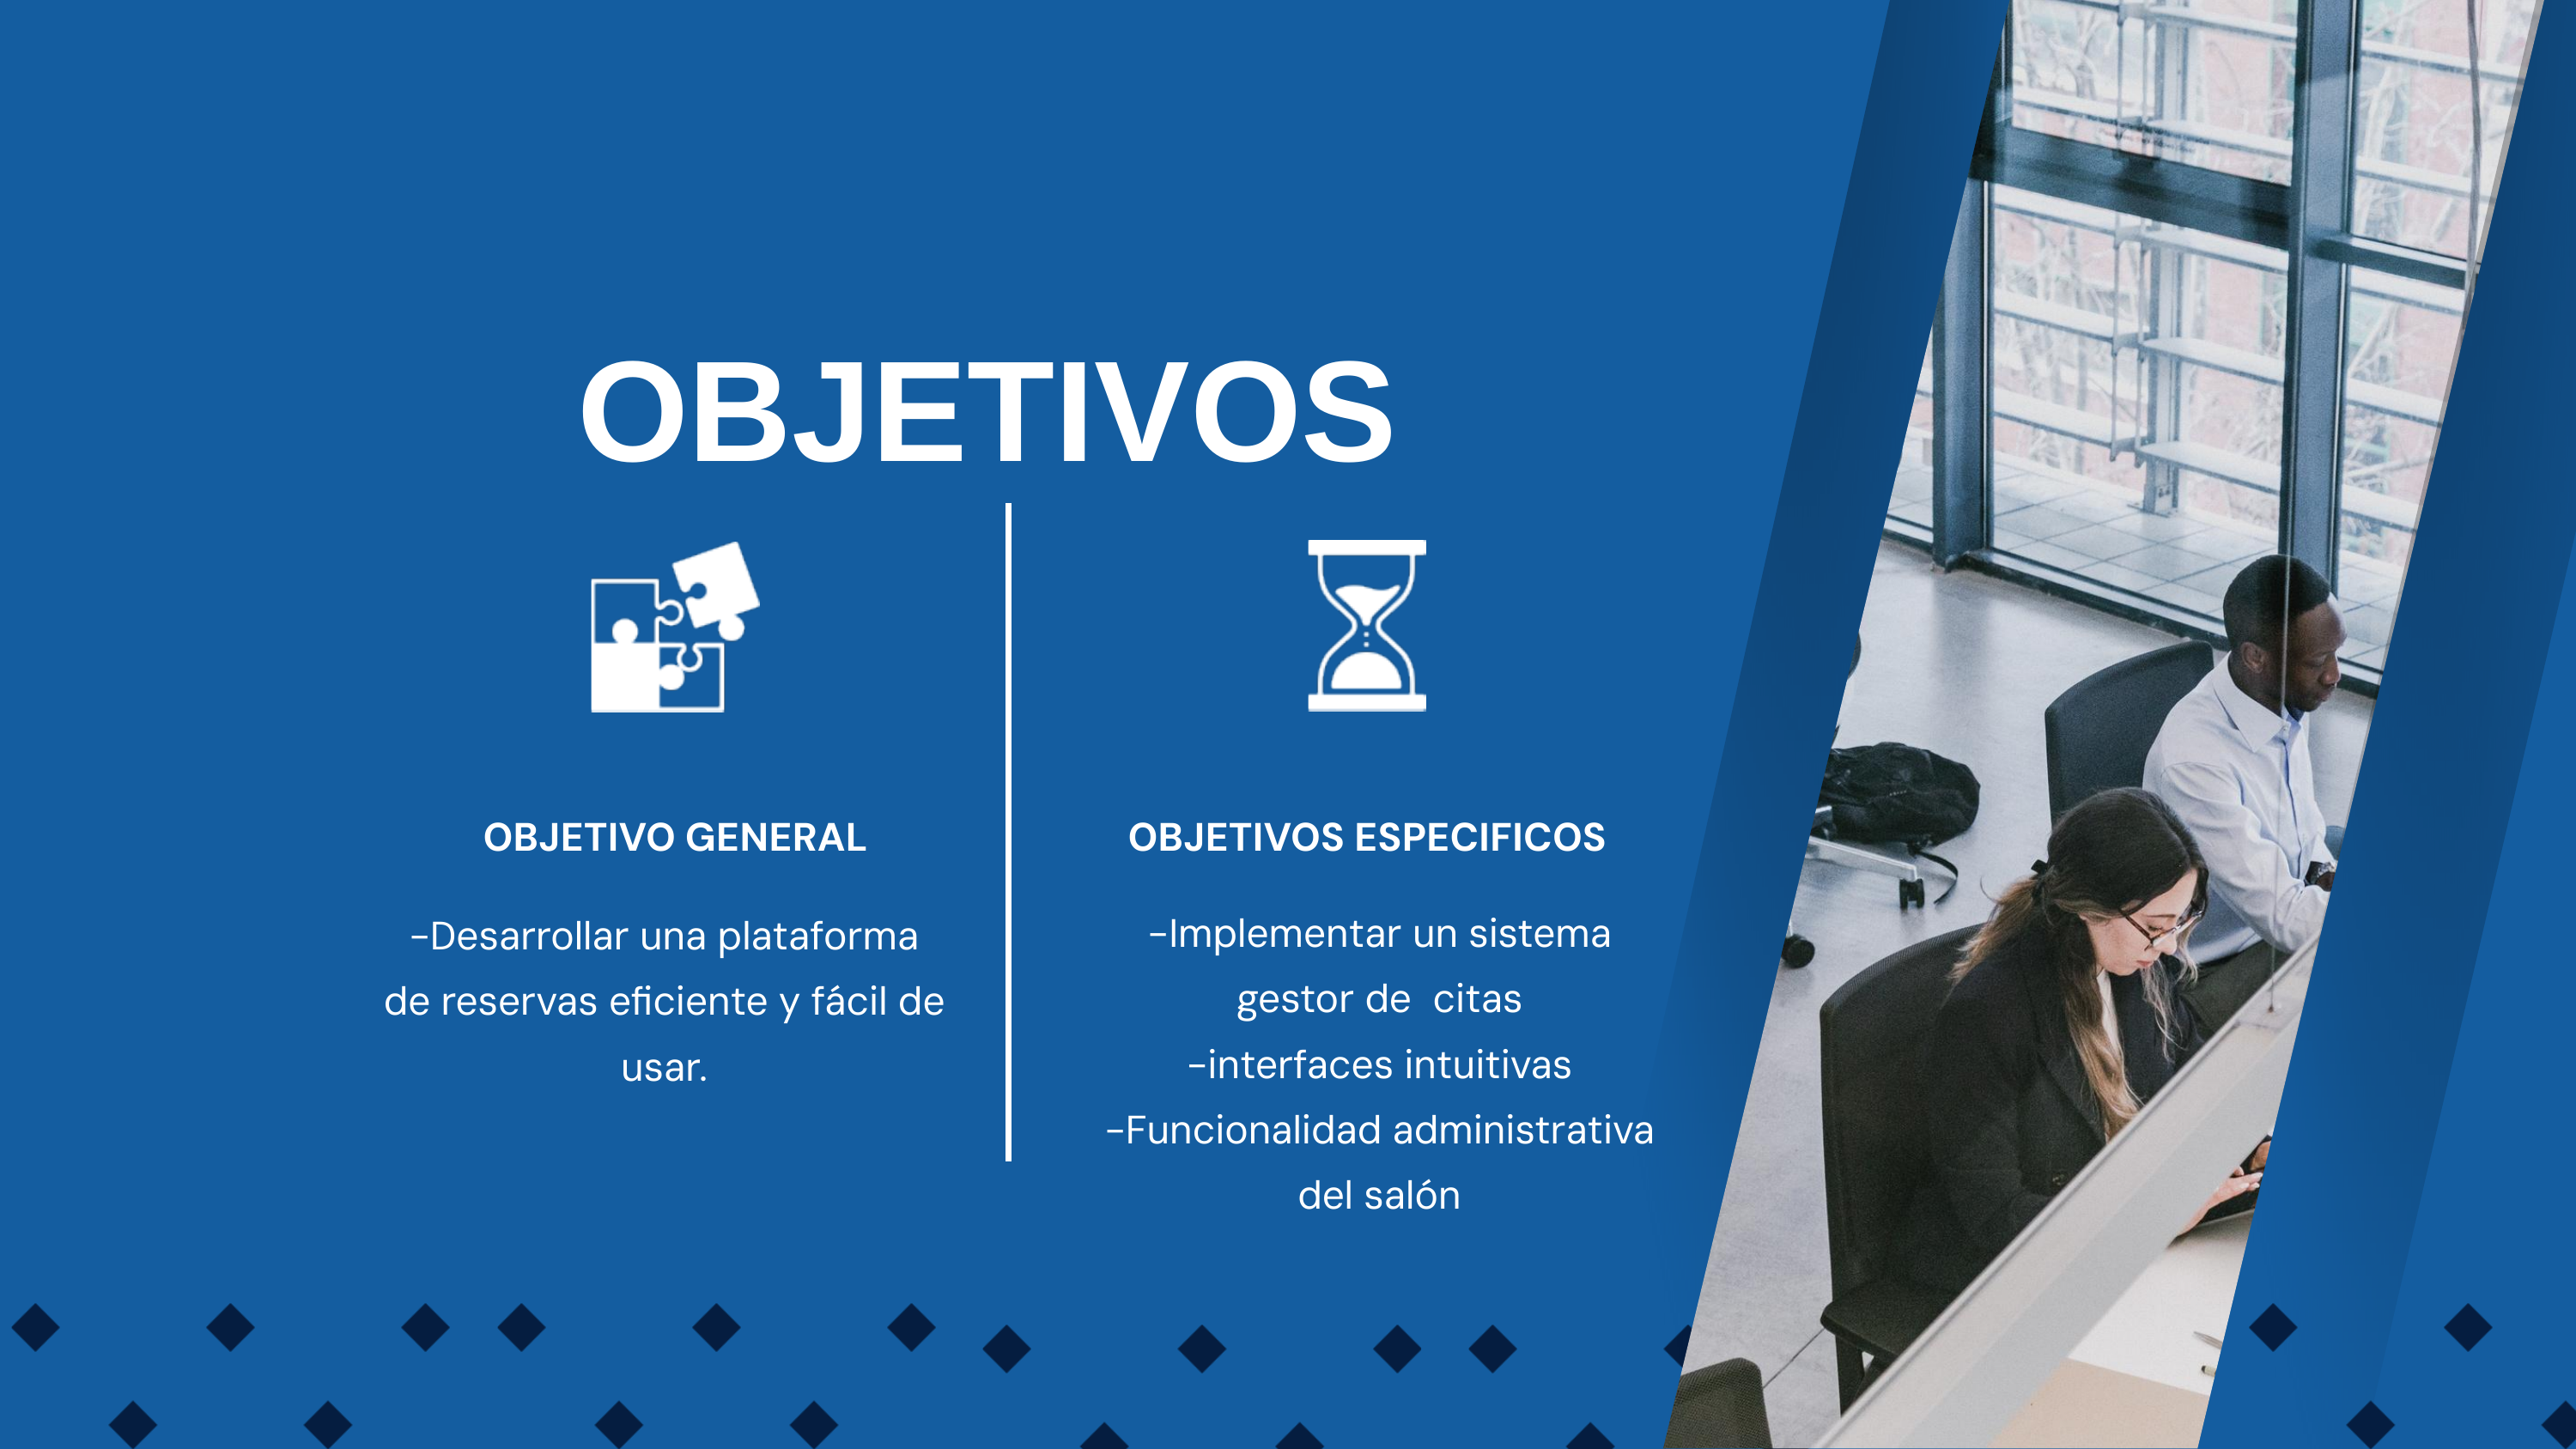

OBJETIVOS

OBJETIVO GENERAL
OBJETIVOS ESPECIFICOS
-Implementar un sistema gestor de  citas
-interfaces intuitivas
-Funcionalidad administrativa del salón
-Desarrollar una plataforma de reservas eficiente y fácil de usar.